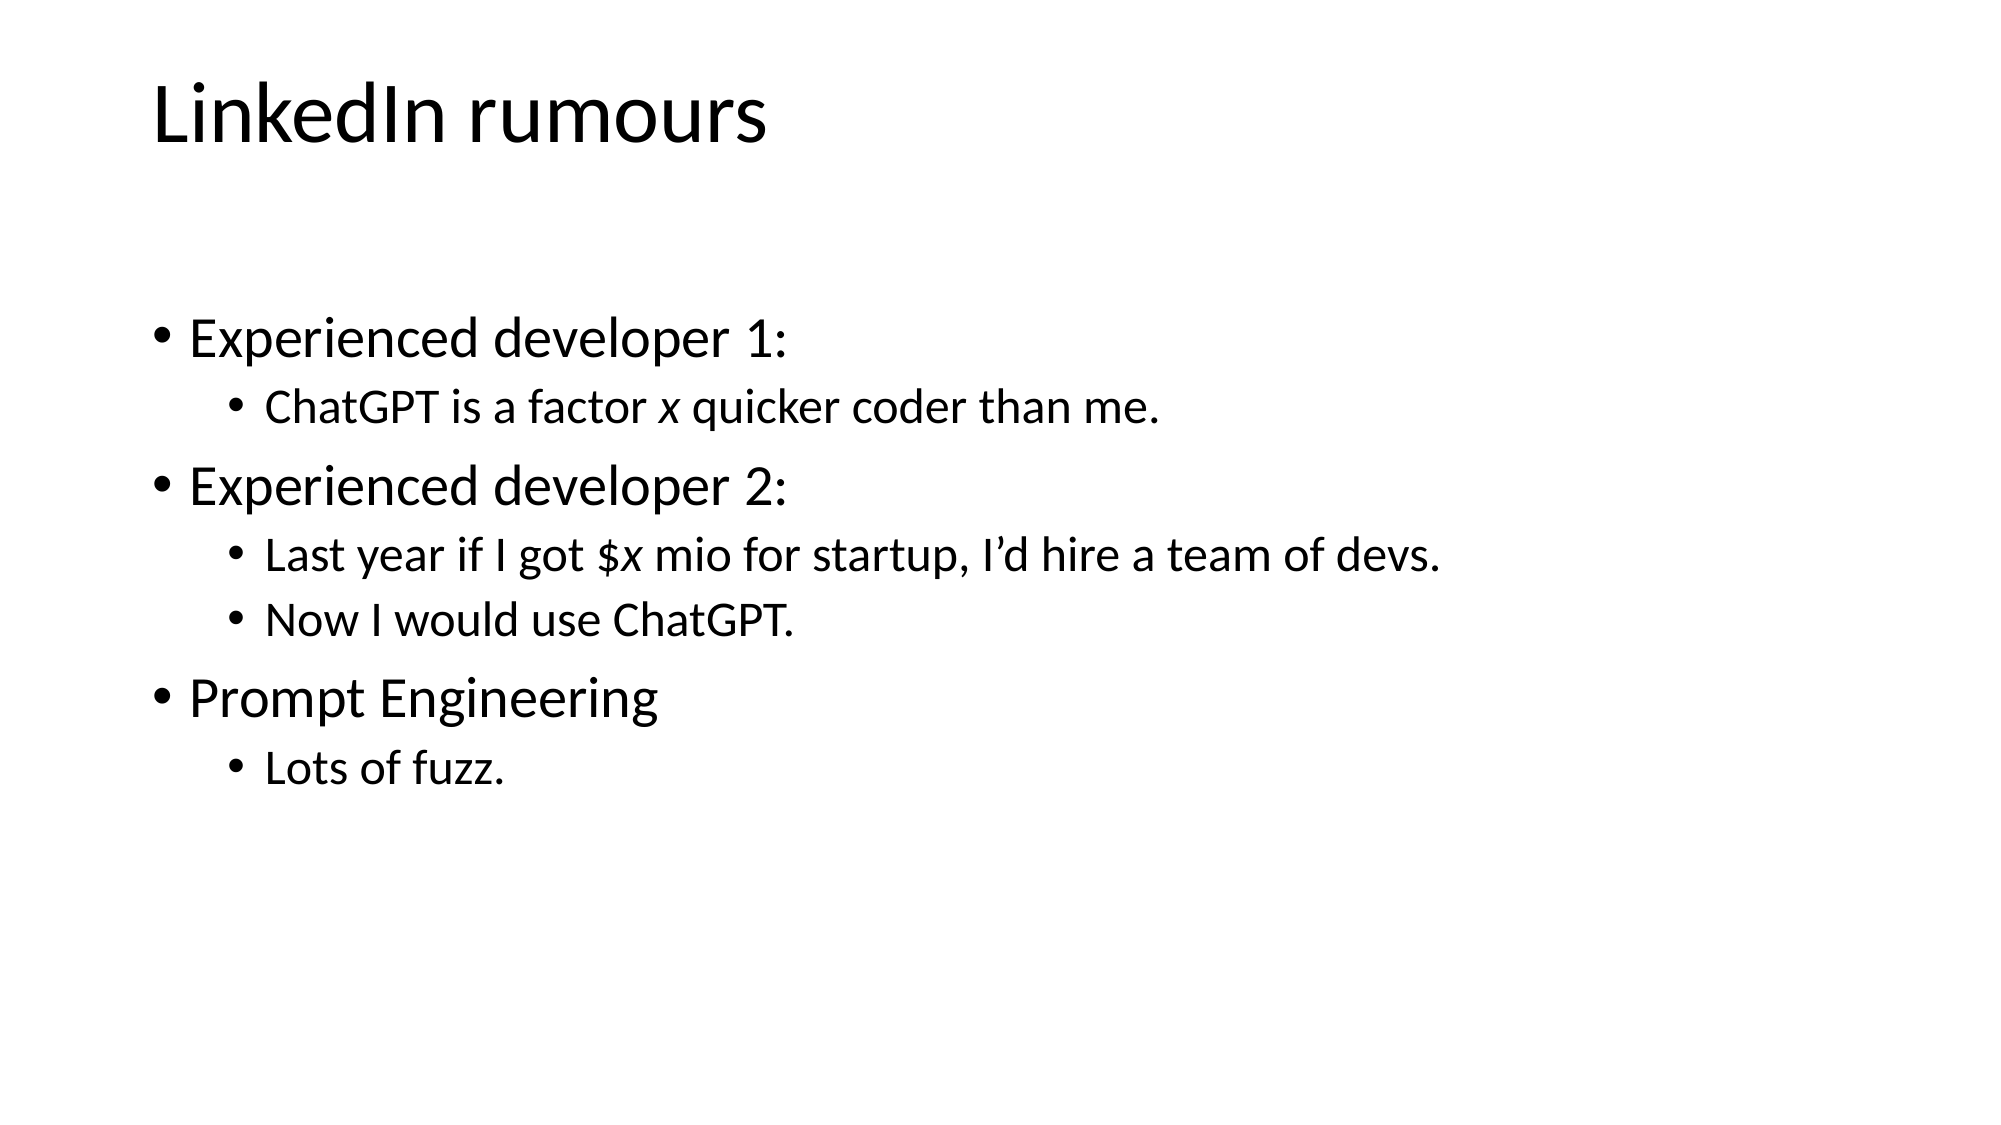

# LinkedIn rumours
Experienced developer 1:
ChatGPT is a factor x quicker coder than me.
Experienced developer 2:
Last year if I got $x mio for startup, I’d hire a team of devs.
Now I would use ChatGPT.
Prompt Engineering
Lots of fuzz.